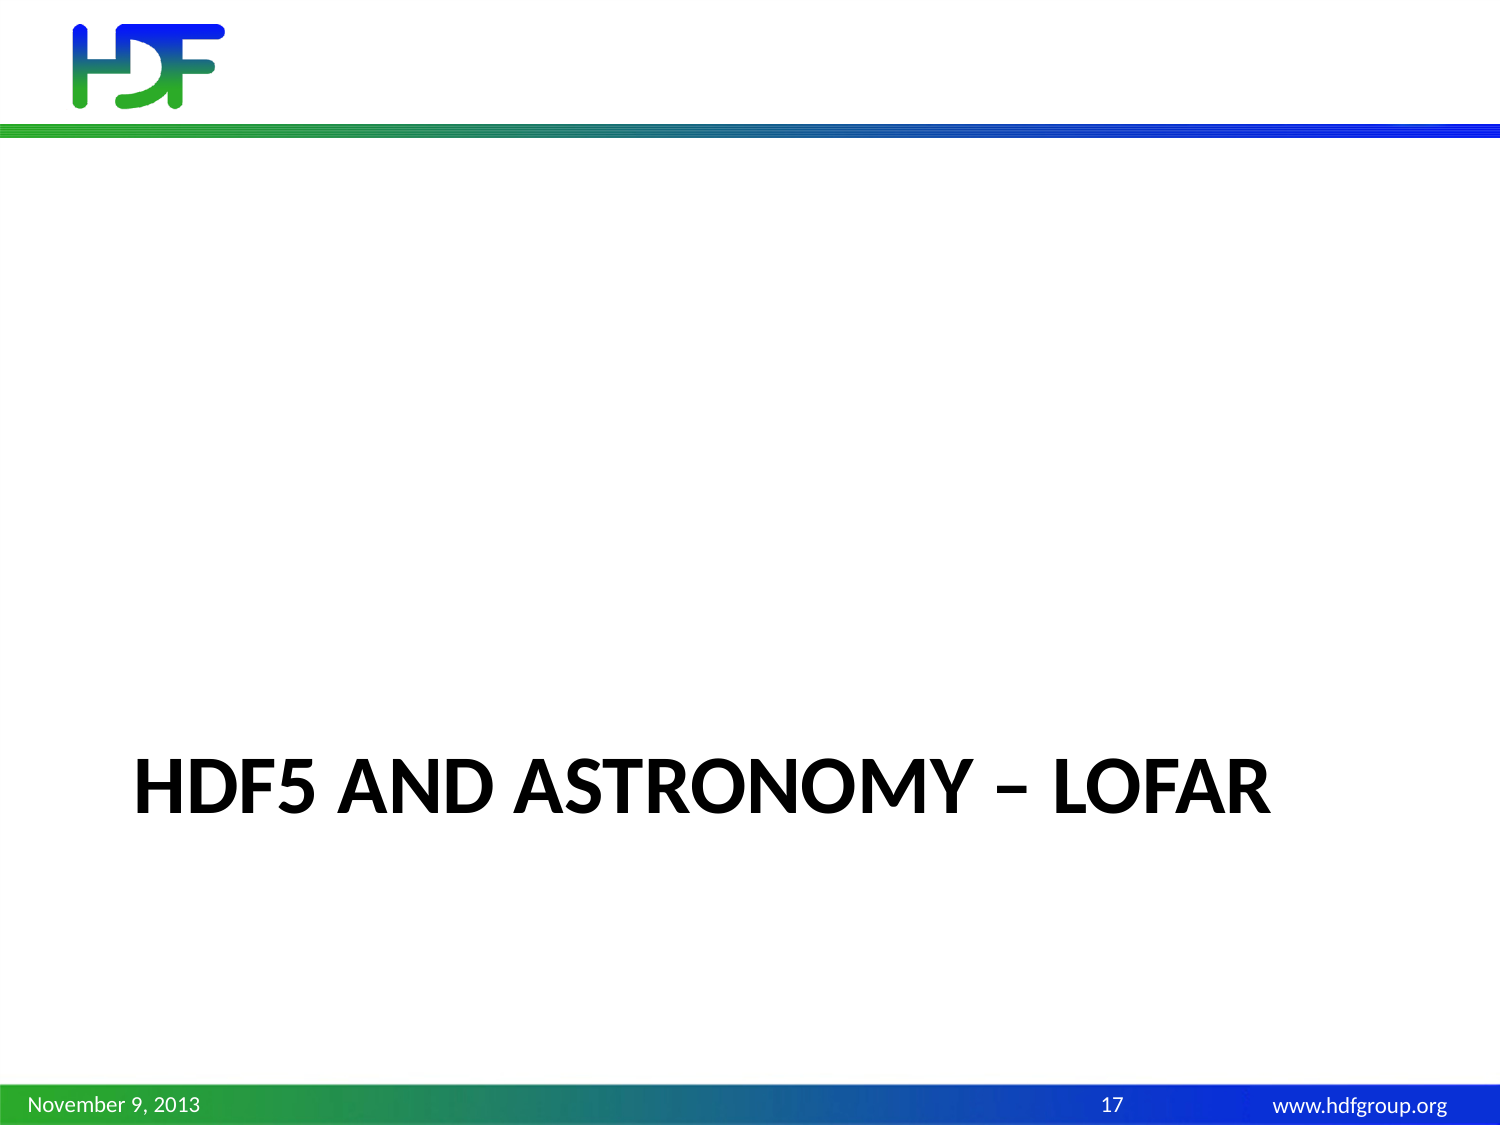

# HDF5 and astronomy – LOFAR
November 9, 2013
17